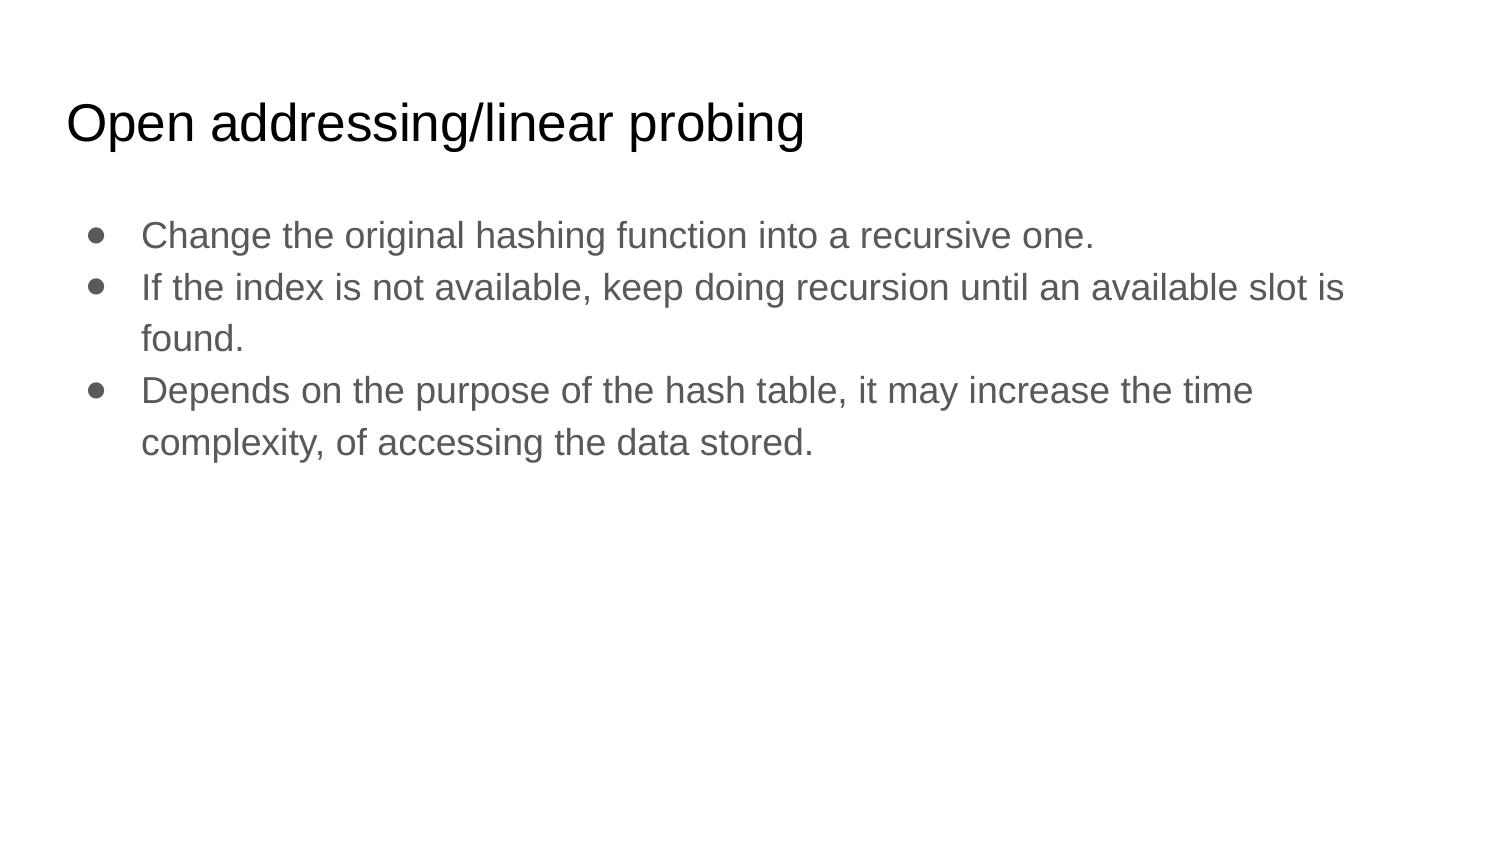

# Open addressing/linear probing
Change the original hashing function into a recursive one.
If the index is not available, keep doing recursion until an available slot is found.
Depends on the purpose of the hash table, it may increase the time complexity, of accessing the data stored.